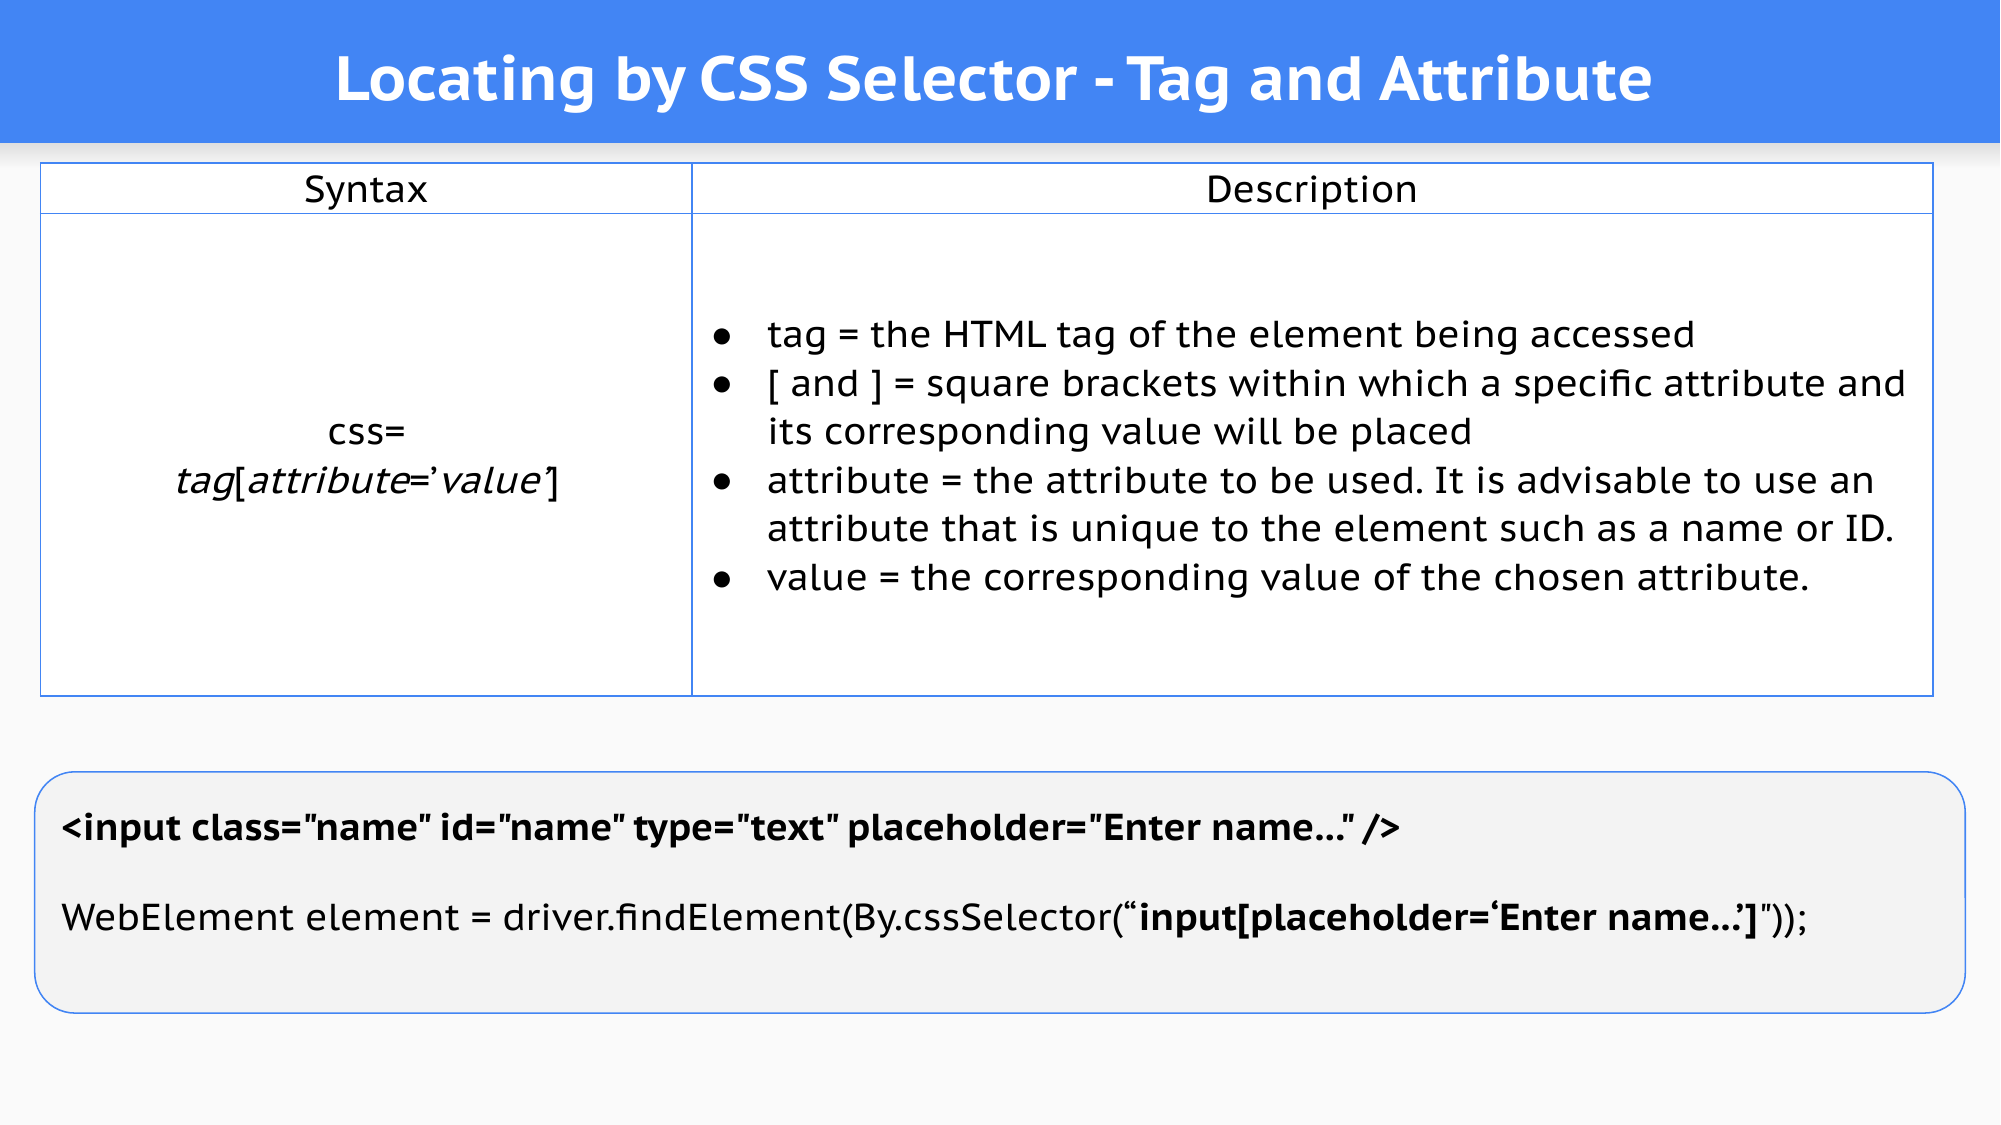

# Locating by CSS Selector - Tag and Attribute
| Syntax | Description |
| --- | --- |
| css= tag[attribute=’value’] | tag = the HTML tag of the element being accessed [ and ] = square brackets within which a specific attribute and its corresponding value will be placed attribute = the attribute to be used. It is advisable to use an attribute that is unique to the element such as a name or ID. value = the corresponding value of the chosen attribute. |
<input class="name" id="name" type="text" placeholder="Enter name..." />

WebElement element = driver.findElement(By.cssSelector(“input[placeholder=‘Enter name...’]"));